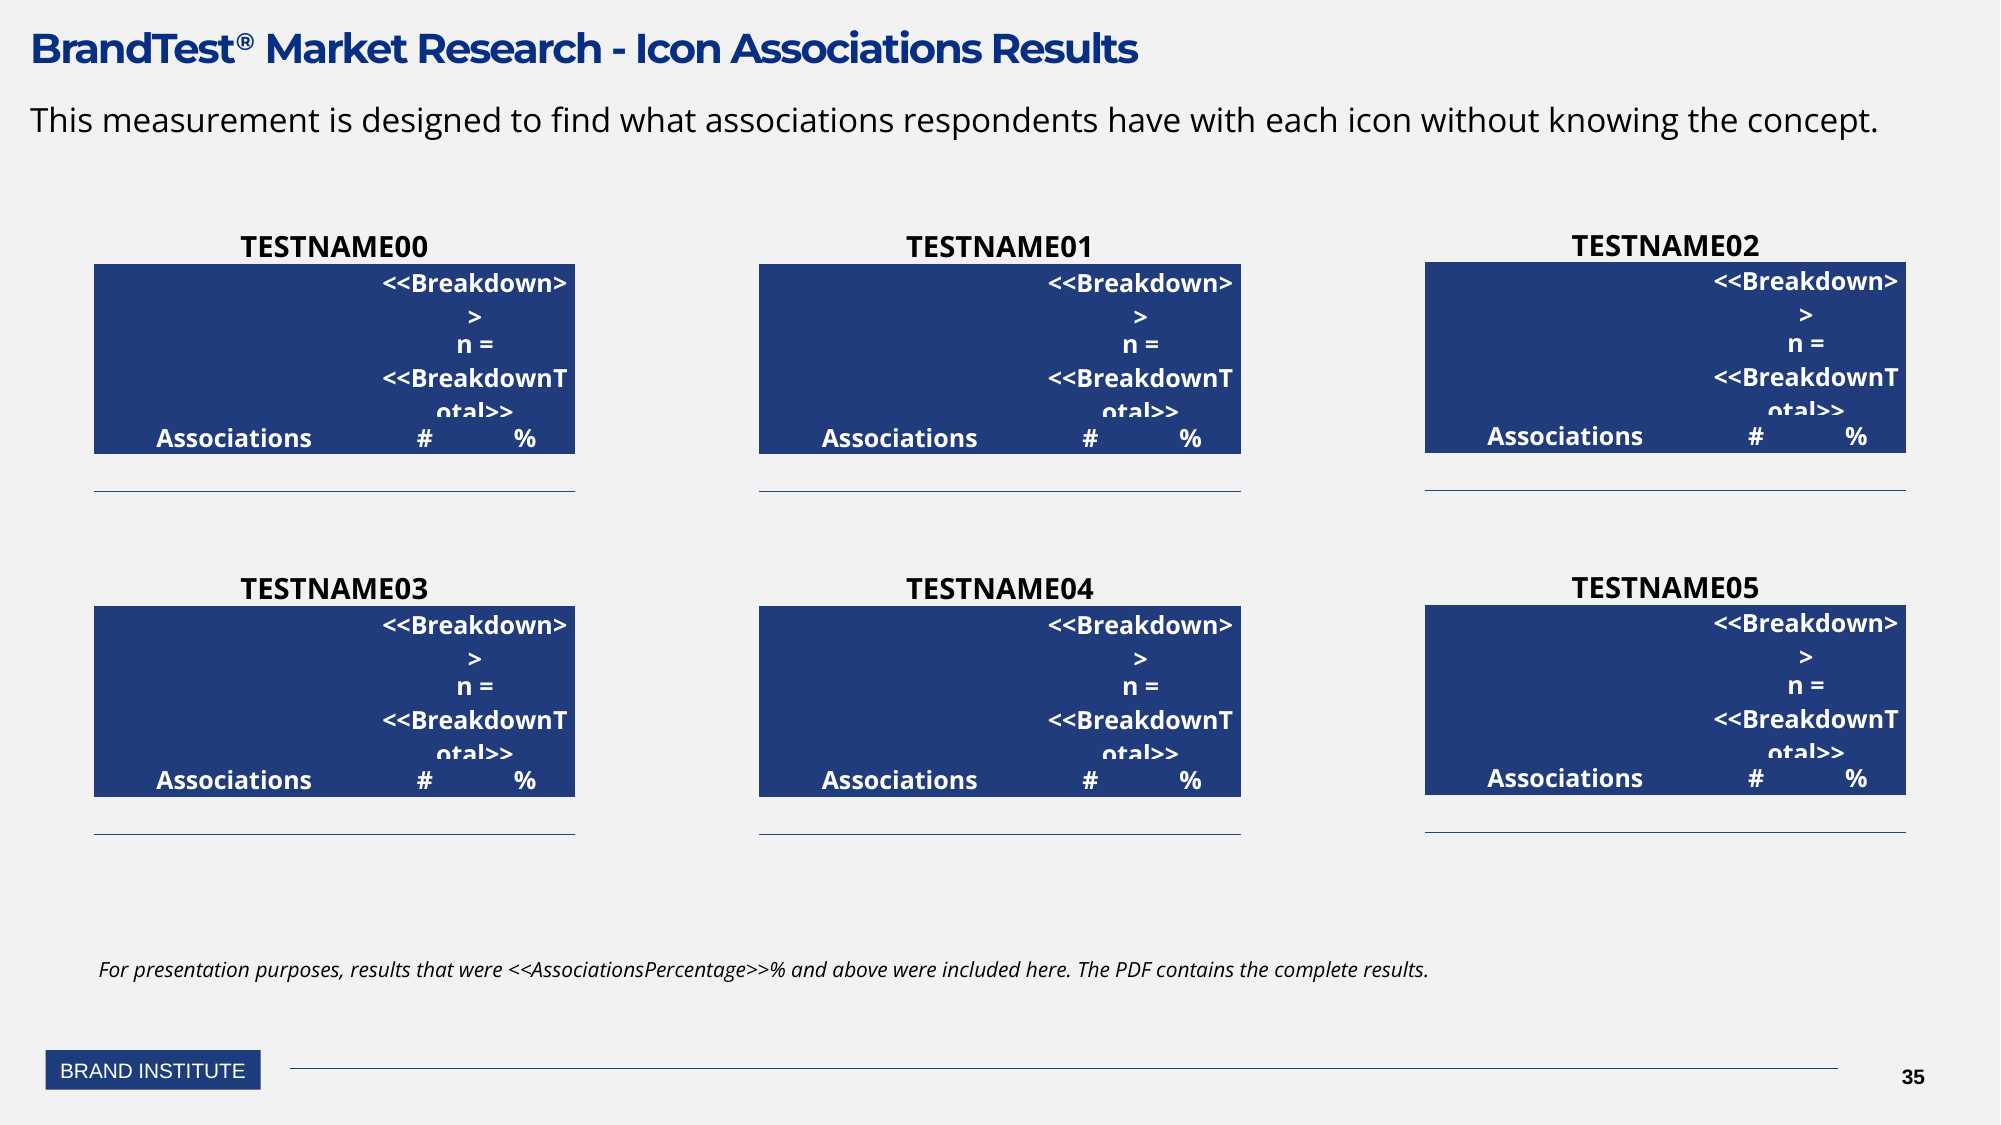

# BrandTest® Market Research - Icon Associations Results
This measurement is designed to find what associations respondents have with each icon without knowing the concept.
| TESTNAME02 |  |  |
| --- | --- | --- |
|  | <<Breakdown>> |  |
|  | n = <<BreakdownTotal>> |  |
| Associations | # | % |
|  |  |  |
| TESTNAME00 |  |  |
| --- | --- | --- |
|  | <<Breakdown>> |  |
|  | n = <<BreakdownTotal>> |  |
| Associations | # | % |
|  |  |  |
| TESTNAME01 |  |  |
| --- | --- | --- |
|  | <<Breakdown>> |  |
|  | n = <<BreakdownTotal>> |  |
| Associations | # | % |
|  |  |  |
| TESTNAME05 |  |  |
| --- | --- | --- |
|  | <<Breakdown>> |  |
|  | n = <<BreakdownTotal>> |  |
| Associations | # | % |
|  |  |  |
| TESTNAME03 |  |  |
| --- | --- | --- |
|  | <<Breakdown>> |  |
|  | n = <<BreakdownTotal>> |  |
| Associations | # | % |
|  |  |  |
| TESTNAME04 |  |  |
| --- | --- | --- |
|  | <<Breakdown>> |  |
|  | n = <<BreakdownTotal>> |  |
| Associations | # | % |
|  |  |  |
For presentation purposes, results that were <<AssociationsPercentage>>% and above were included here. The PDF contains the complete results.